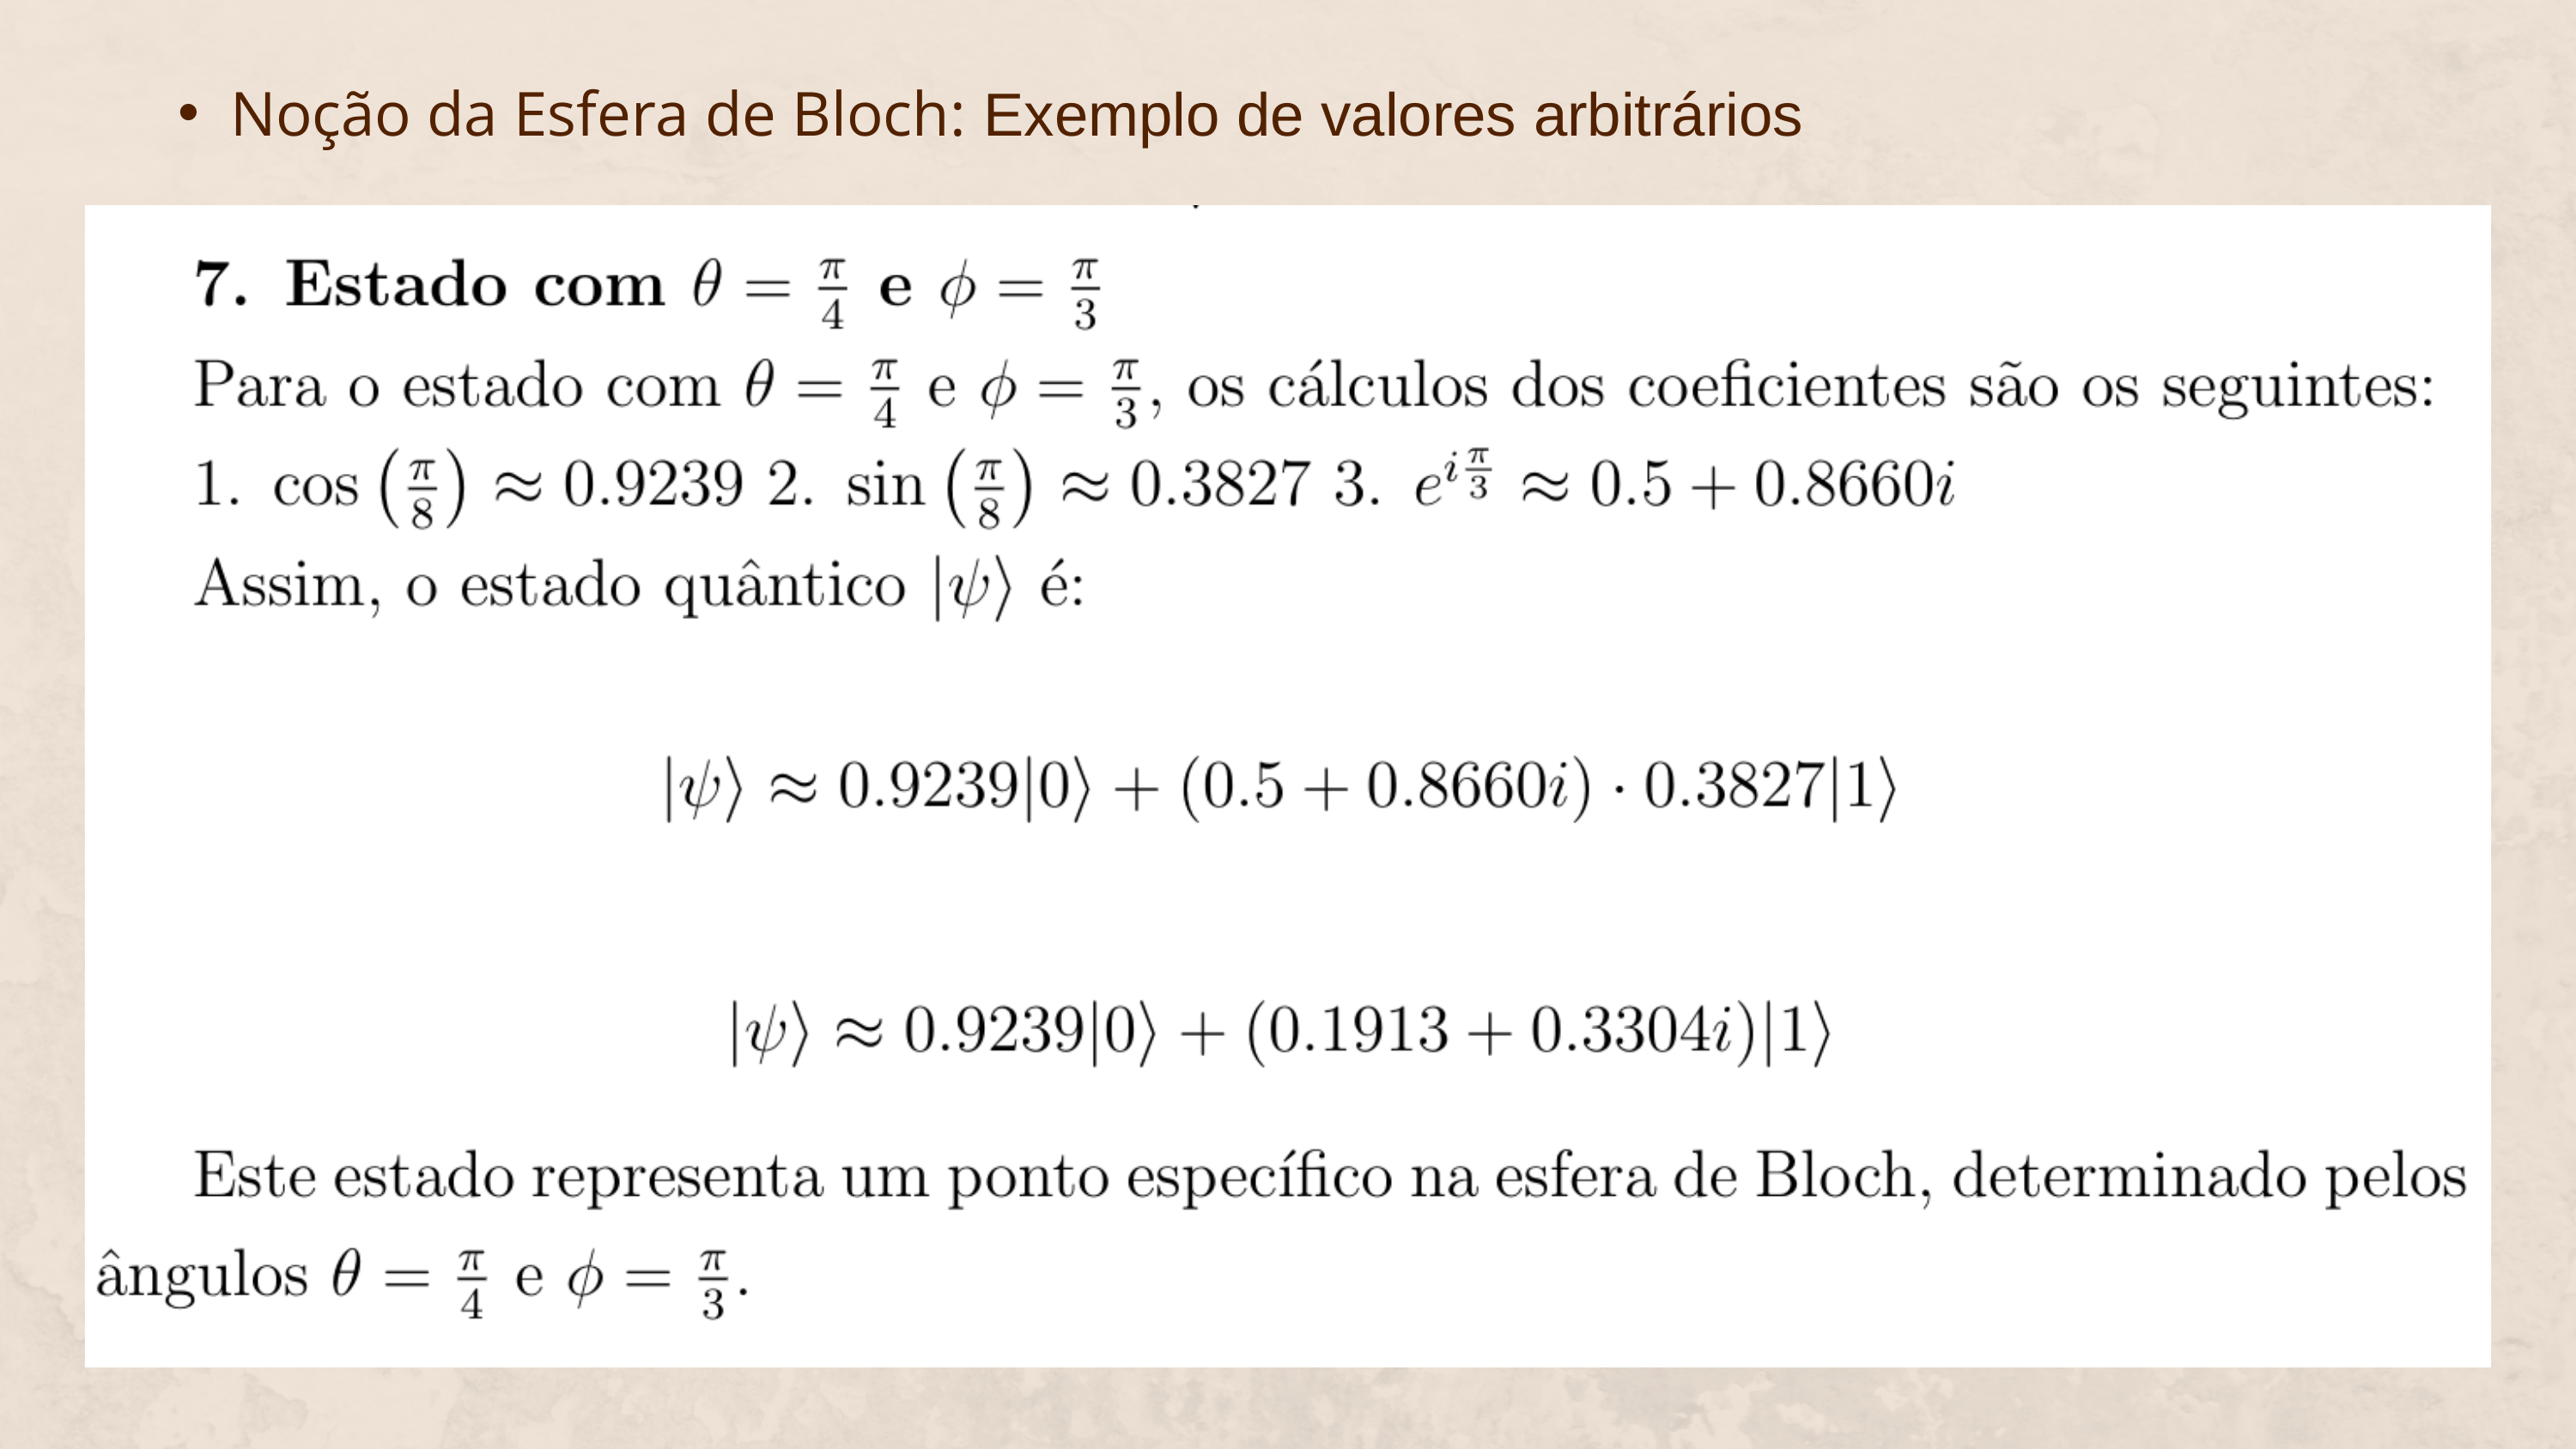

Noção da Esfera de Bloch: Exemplo de valores arbitrários